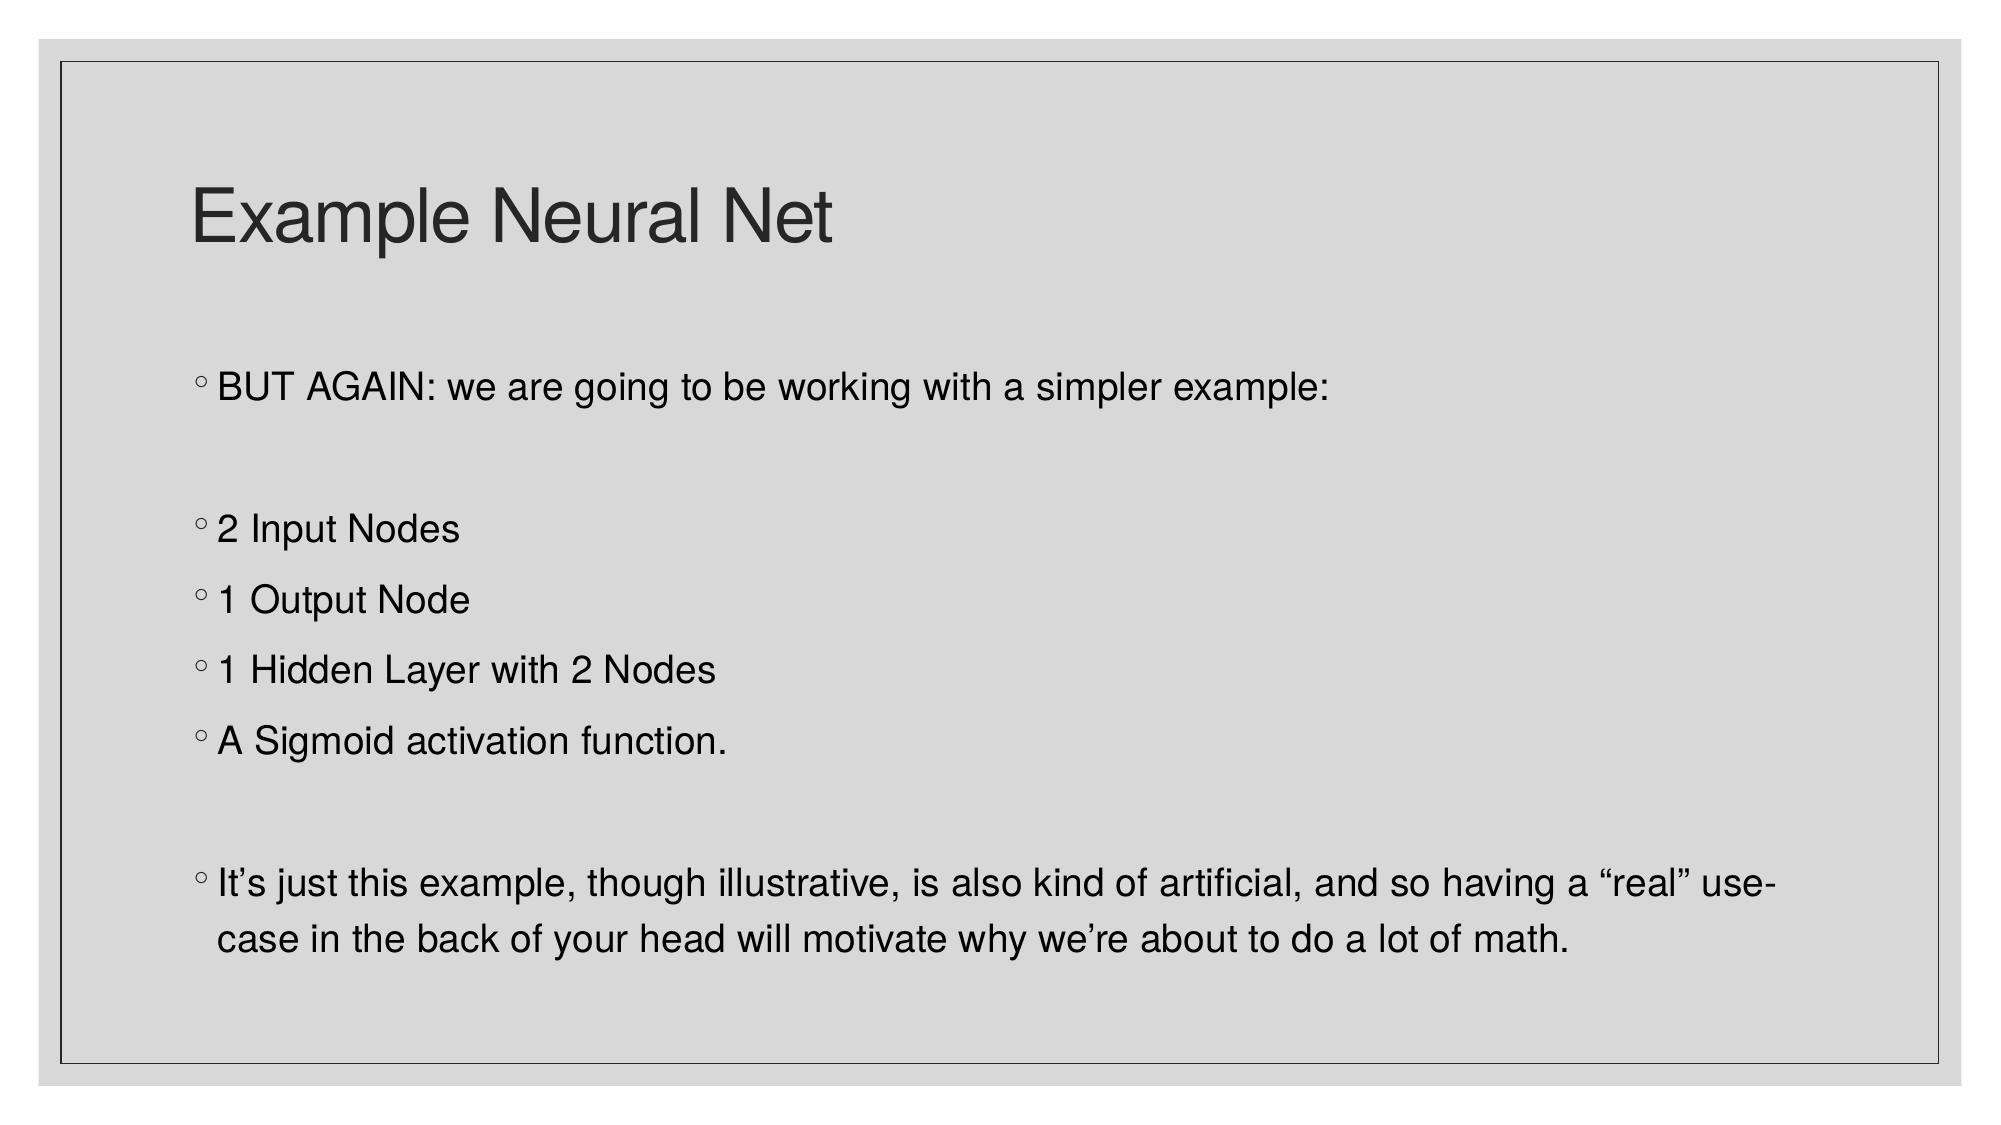

# Example Neural Net
BUT AGAIN: we are going to be working with a simpler example:

2 Input Nodes
1 Output Node
1 Hidden Layer with 2 Nodes
A Sigmoid activation function.

It’s just this example, though illustrative, is also kind of artificial, and so having a “real” use-case in the back of your head will motivate why we’re about to do a lot of math.